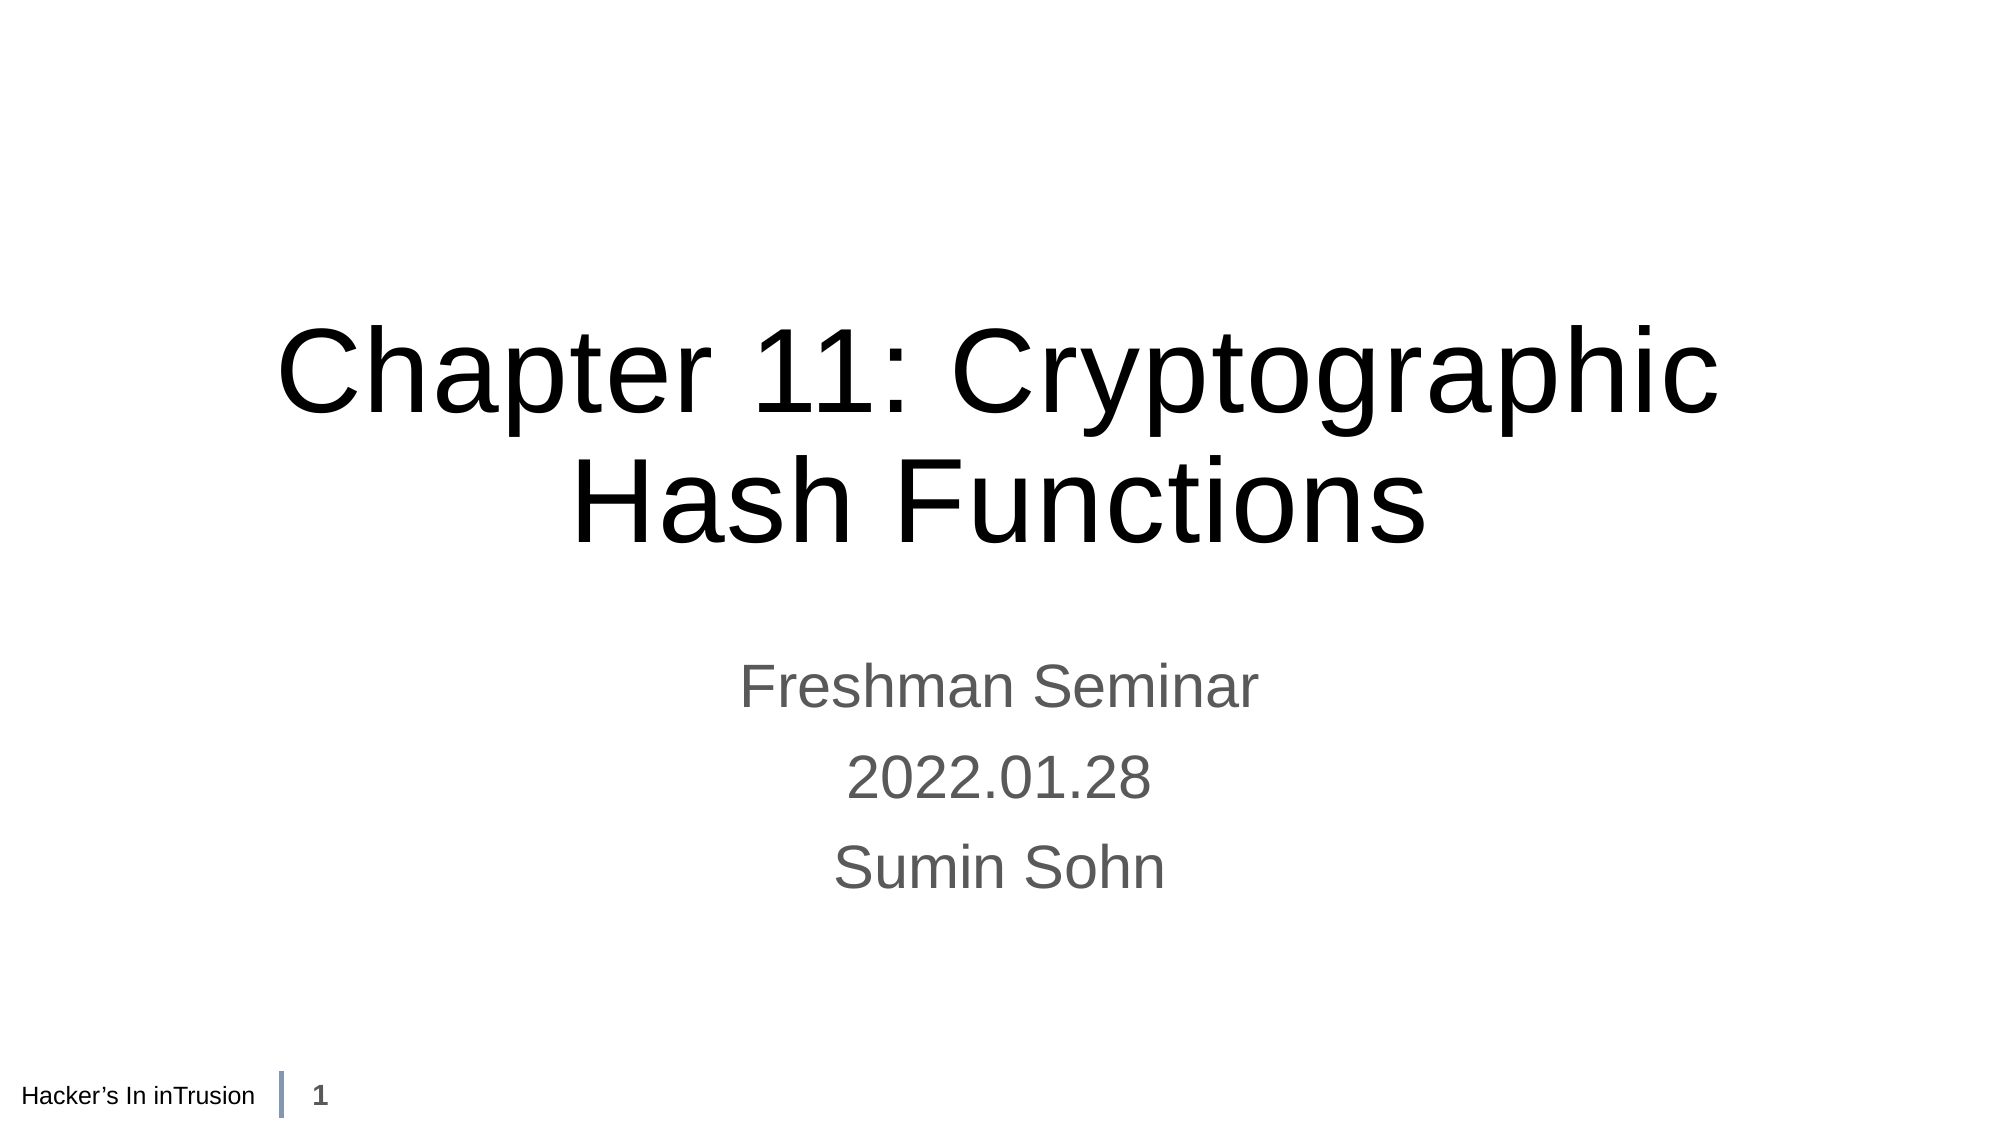

# Chapter 11: Cryptographic Hash Functions
Freshman Seminar
2022.01.28
Sumin Sohn